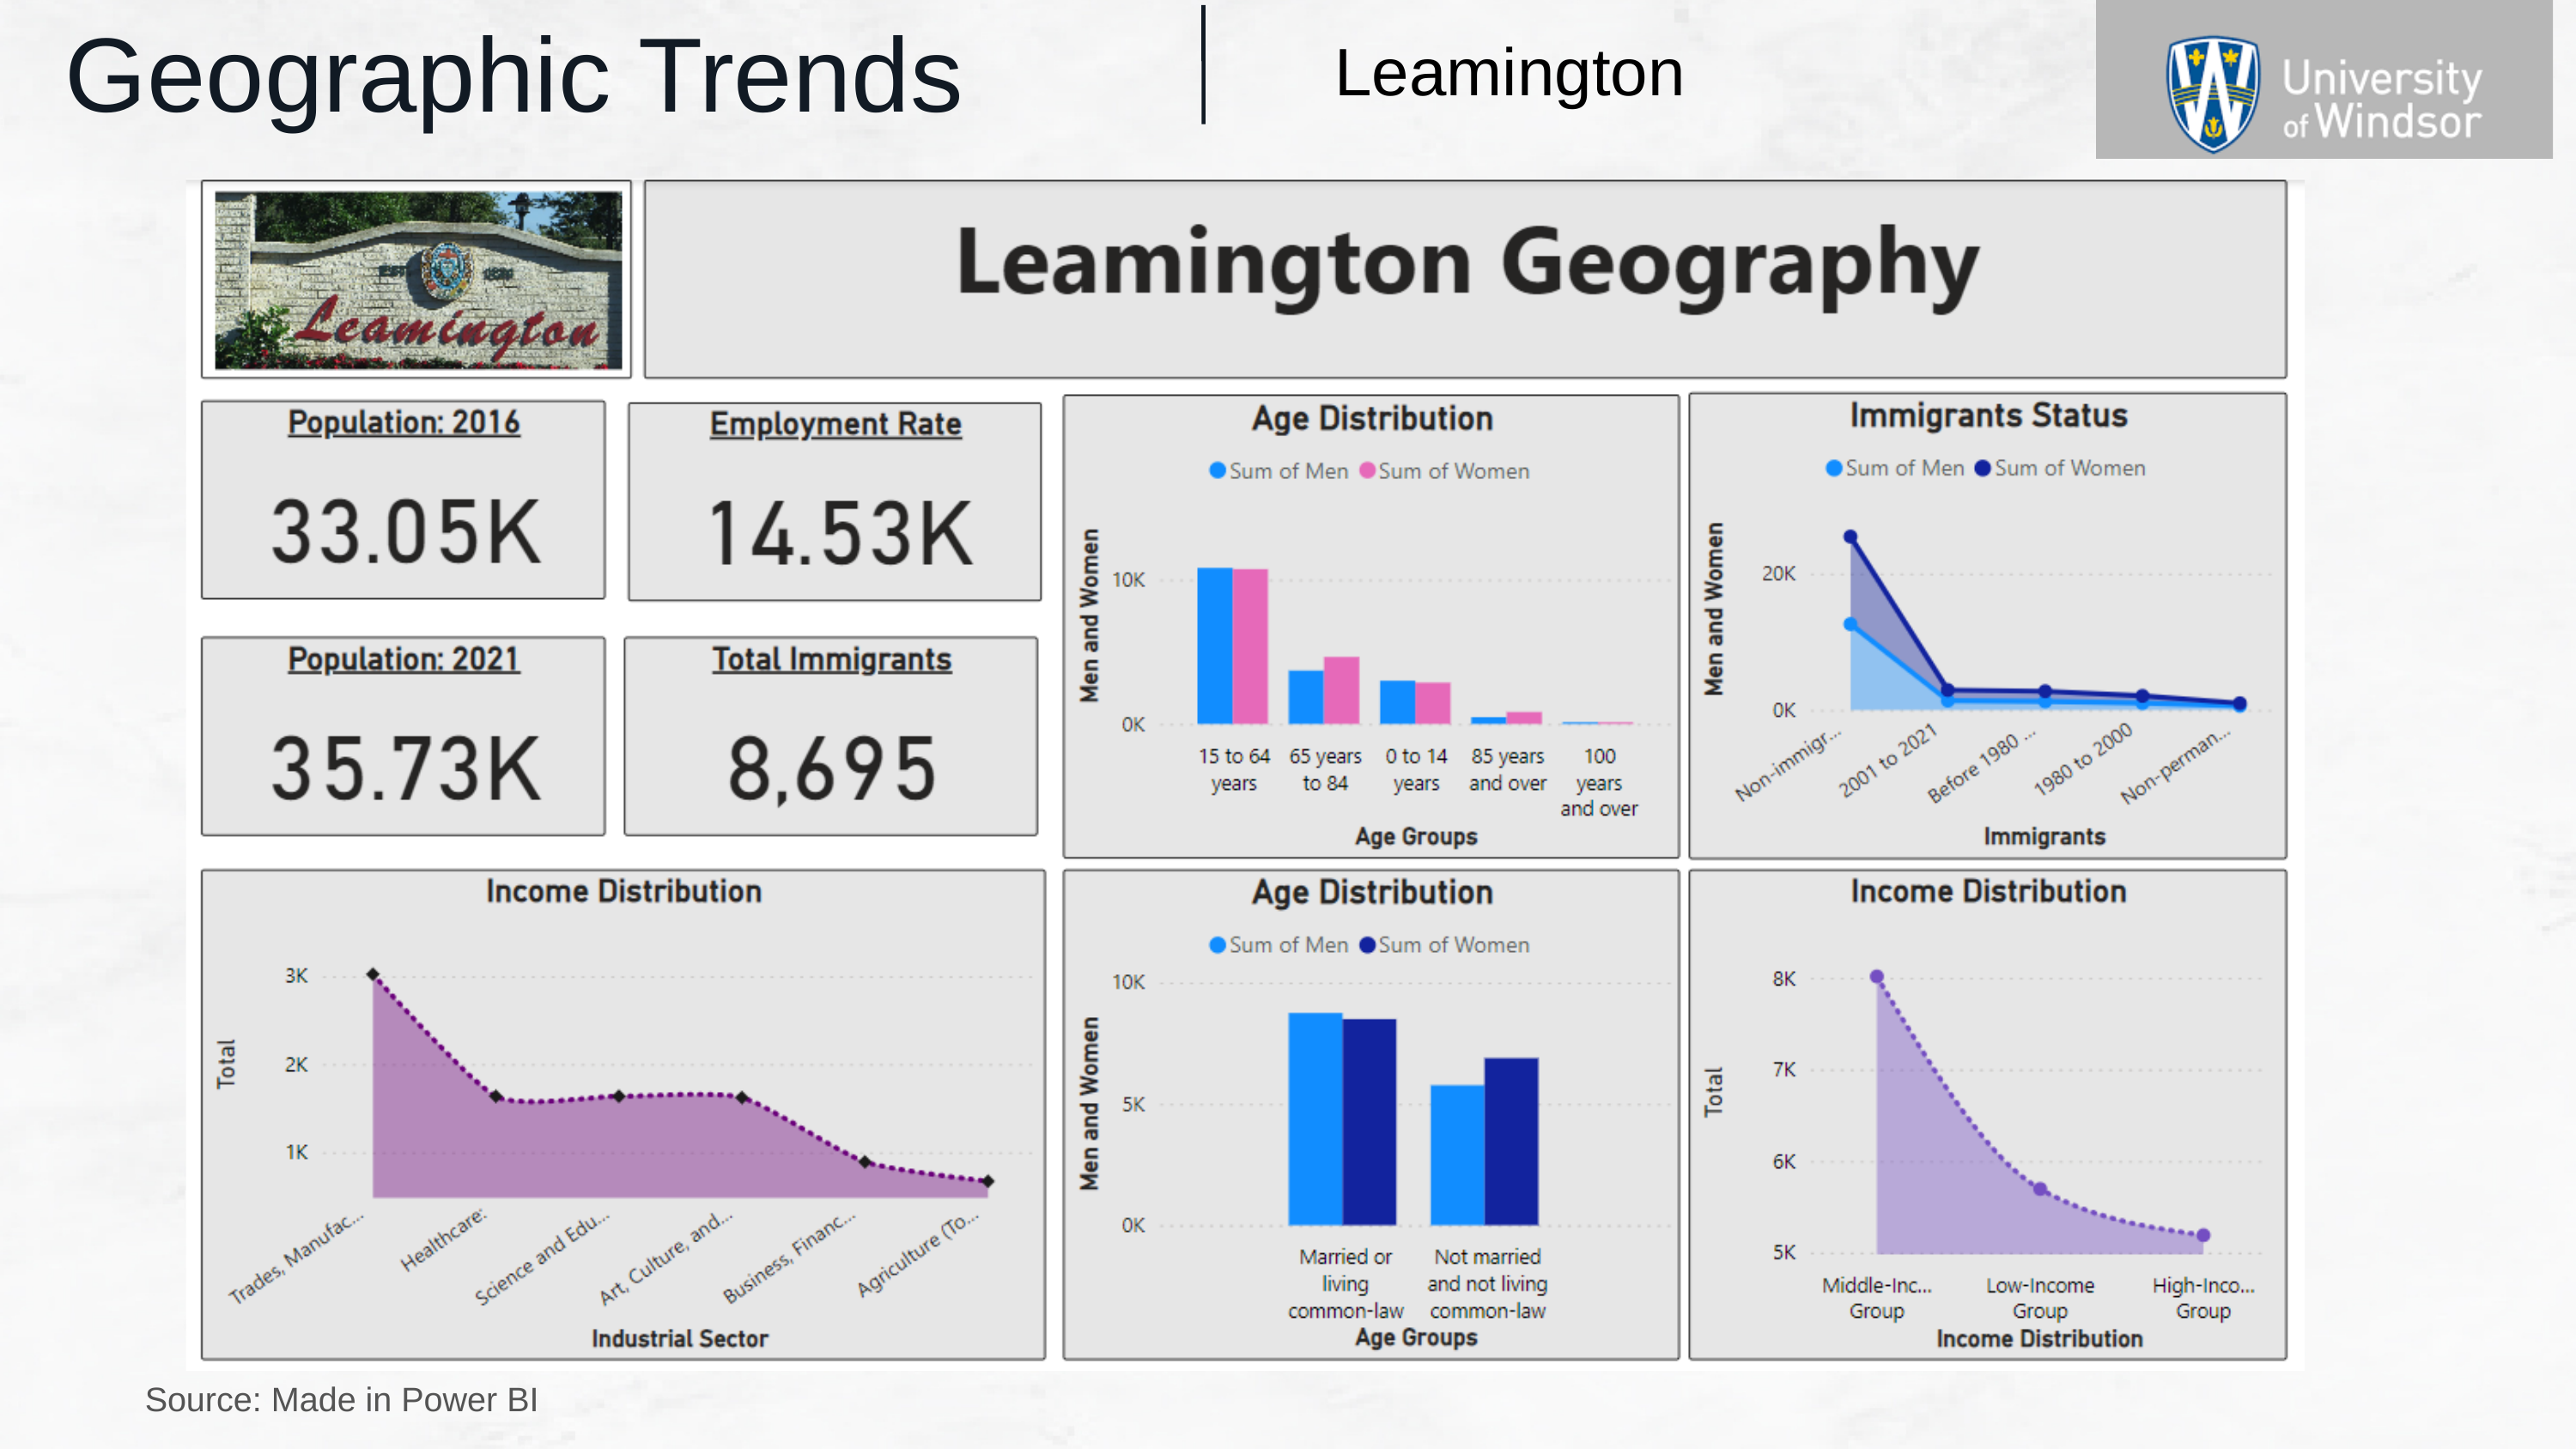

Geographic Trends
Leamington

Source: Made in Power BI